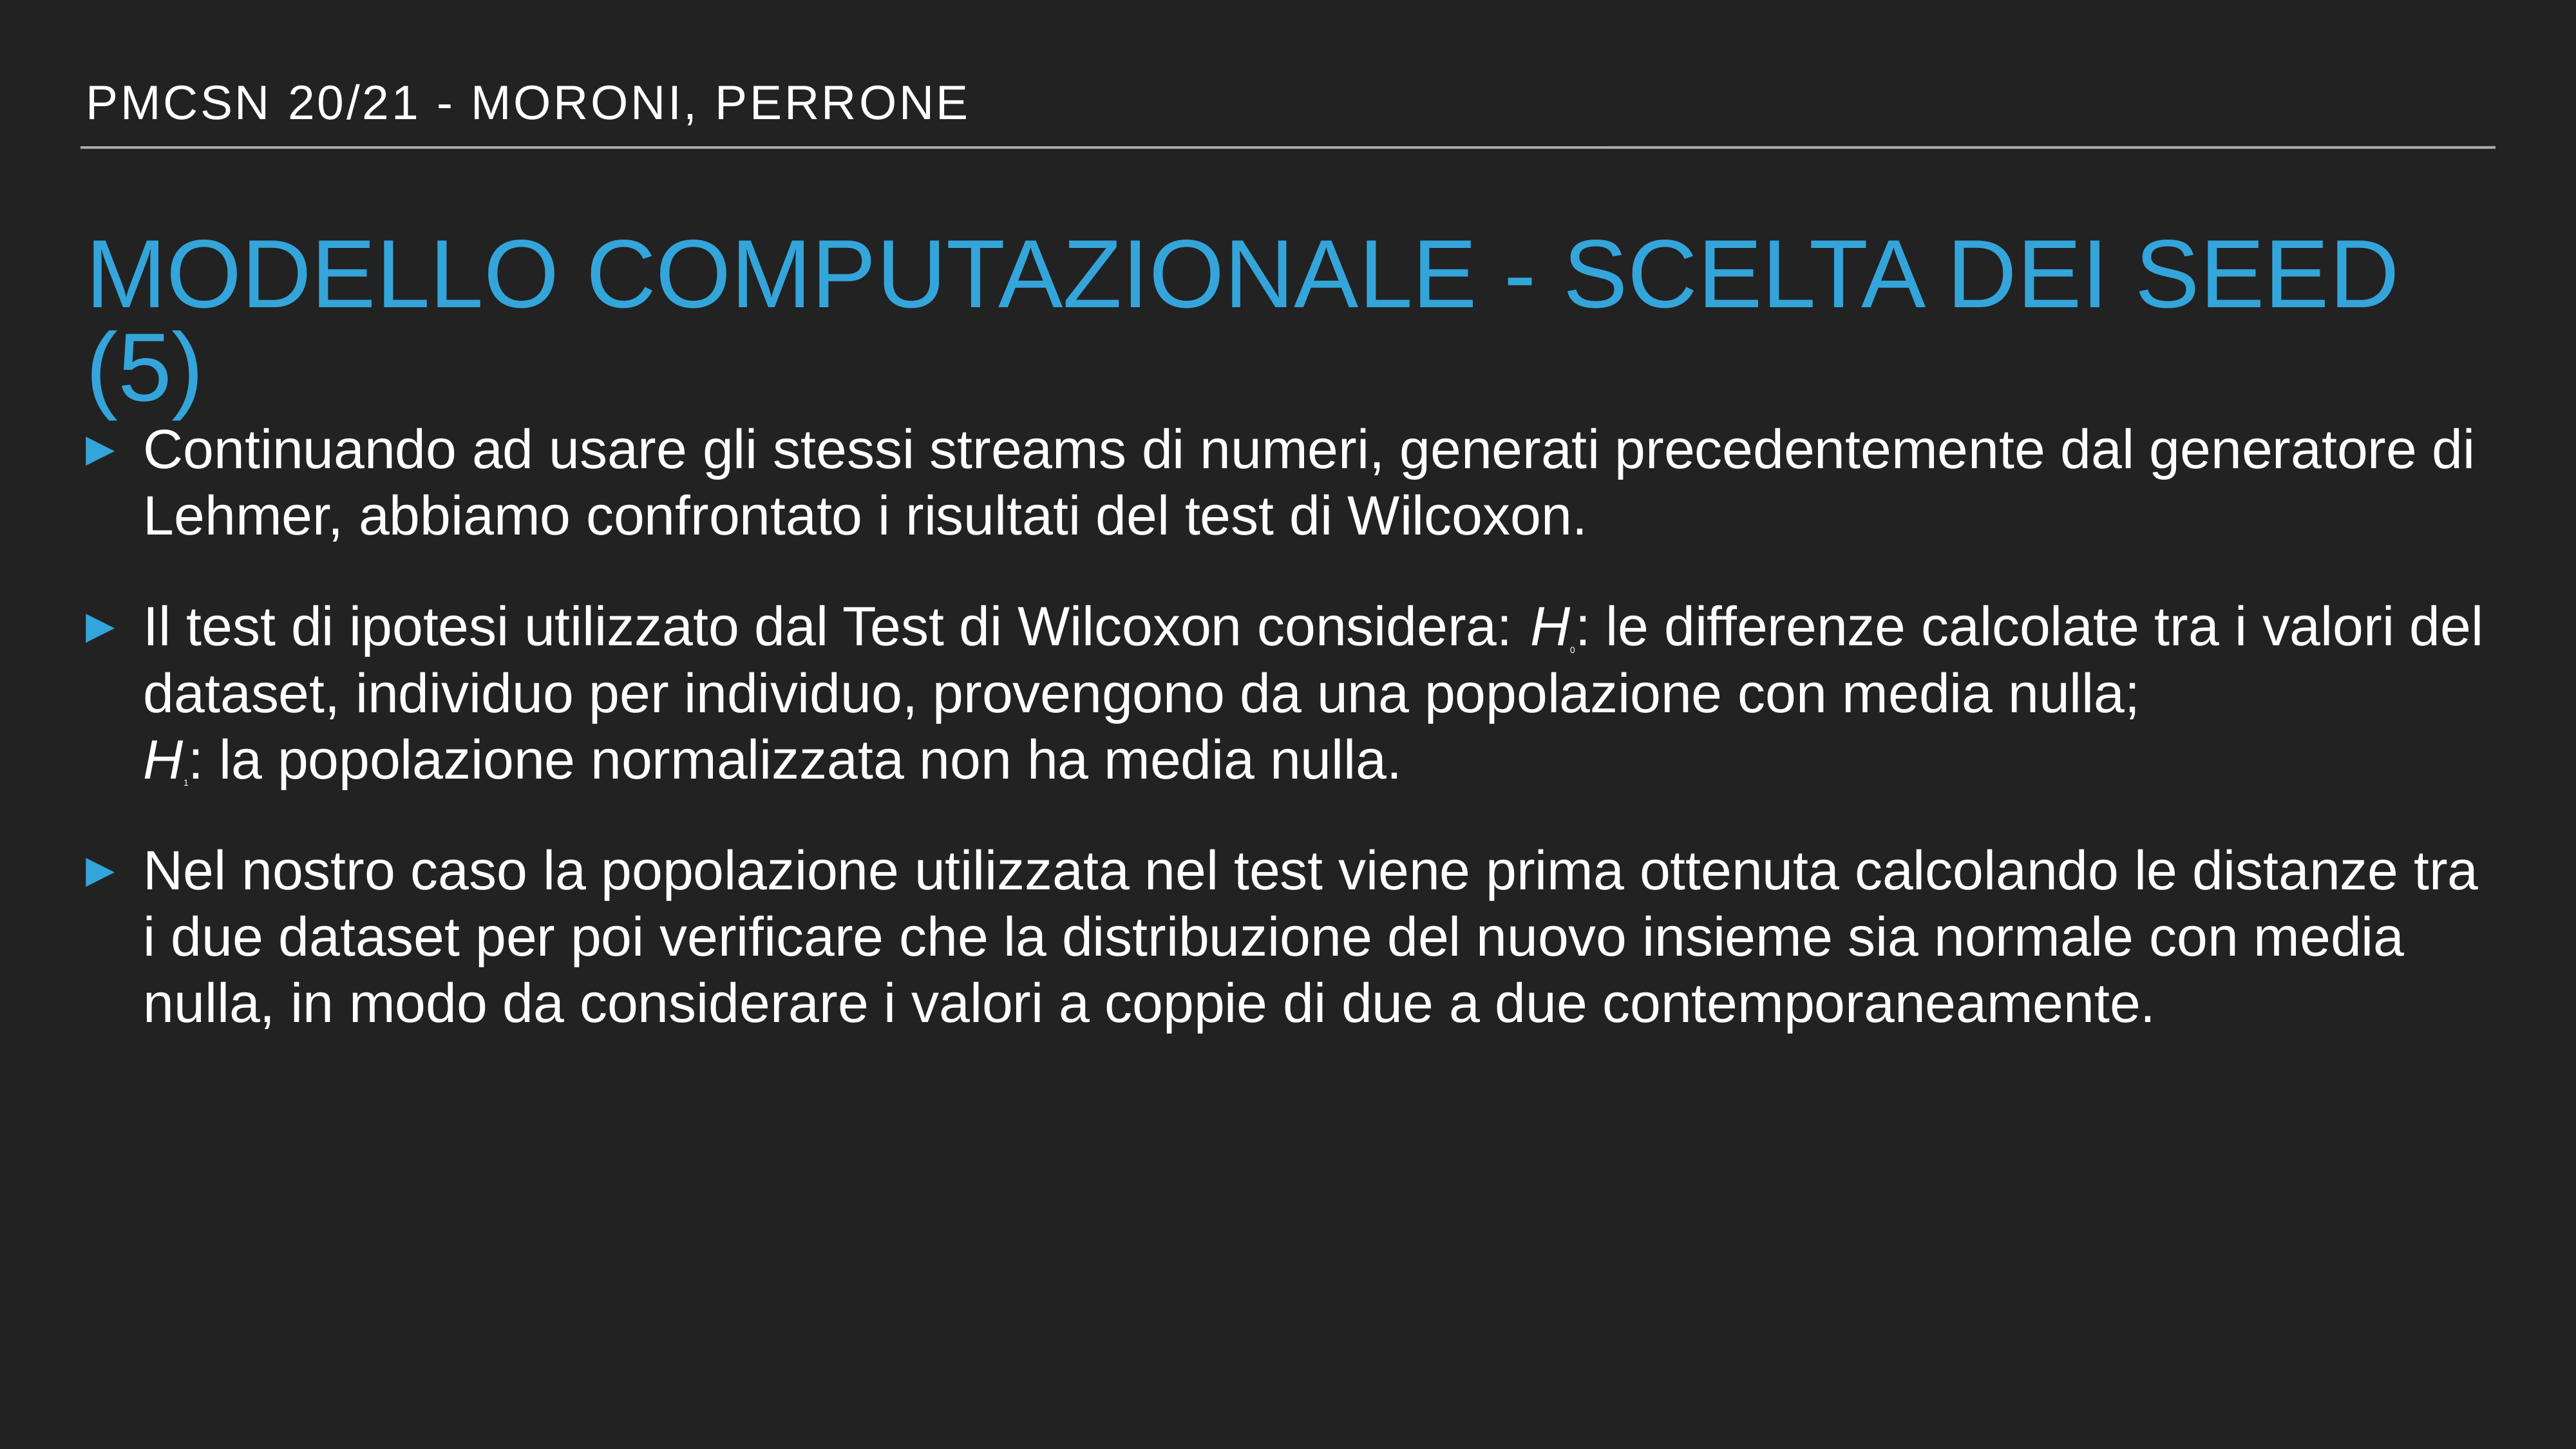

23
PMCSN 20/21 - Moroni, perrone
# modello Computazionale - scelta dei seed (5)
Continuando ad usare gli stessi streams di numeri, generati precedentemente dal generatore di Lehmer, abbiamo confrontato i risultati del test di Wilcoxon.
Il test di ipotesi utilizzato dal Test di Wilcoxon considera: H0: le differenze calcolate tra i valori del dataset, individuo per individuo, provengono da una popolazione con media nulla;
H1: la popolazione normalizzata non ha media nulla.
Nel nostro caso la popolazione utilizzata nel test viene prima ottenuta calcolando le distanze tra i due dataset per poi verificare che la distribuzione del nuovo insieme sia normale con media nulla, in modo da considerare i valori a coppie di due a due contemporaneamente.